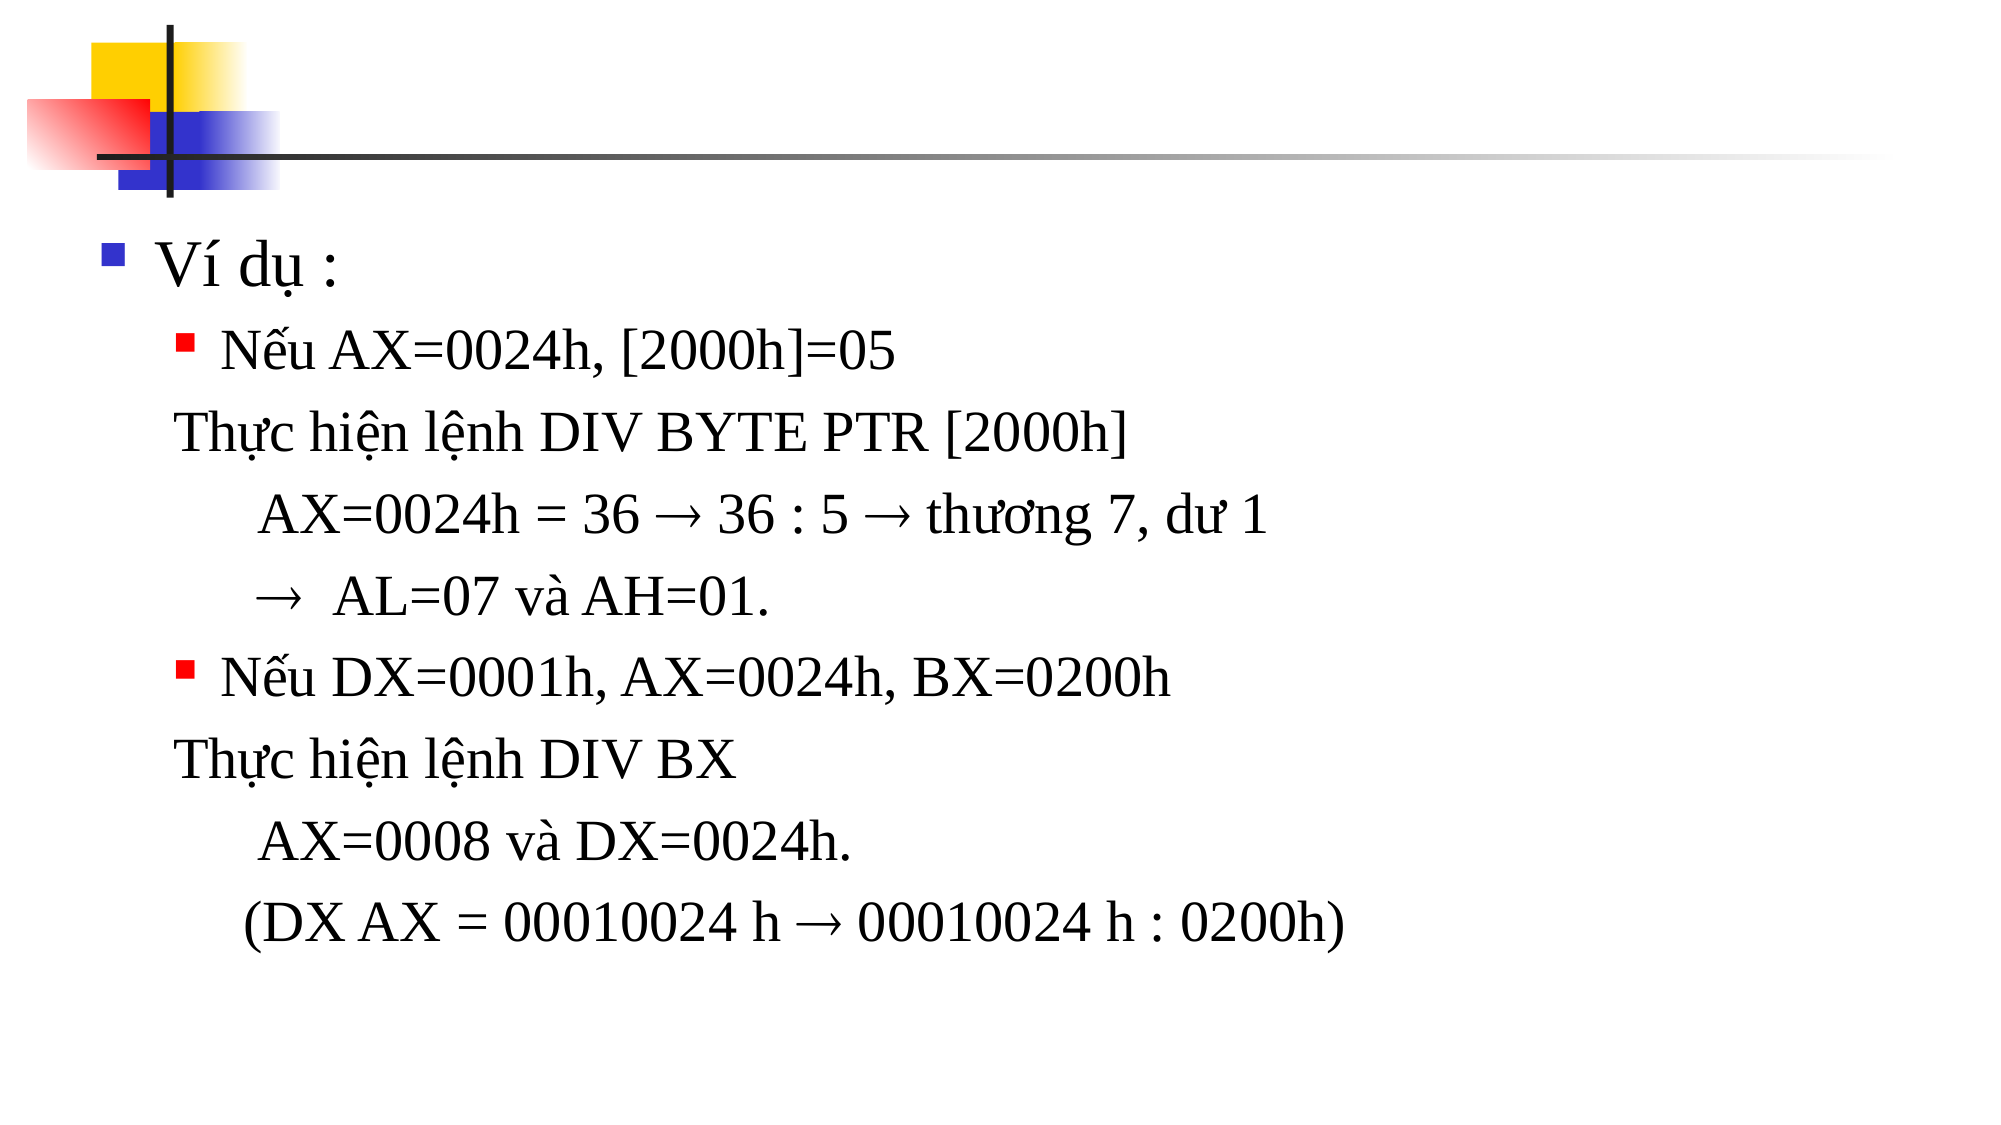

#
Ví dụ :
Nếu AX=0024h, [2000h]=05
Thực hiện lệnh DIV BYTE PTR [2000h]
           AX=0024h = 36 → 36 : 5 → thương 7, dư 1
	       →  AL=07 và AH=01.
Nếu DX=0001h, AX=0024h, BX=0200h
Thực hiện lệnh DIV BX
           AX=0008 và DX=0024h.
          (DX AX = 00010024 h → 00010024 h : 0200h)